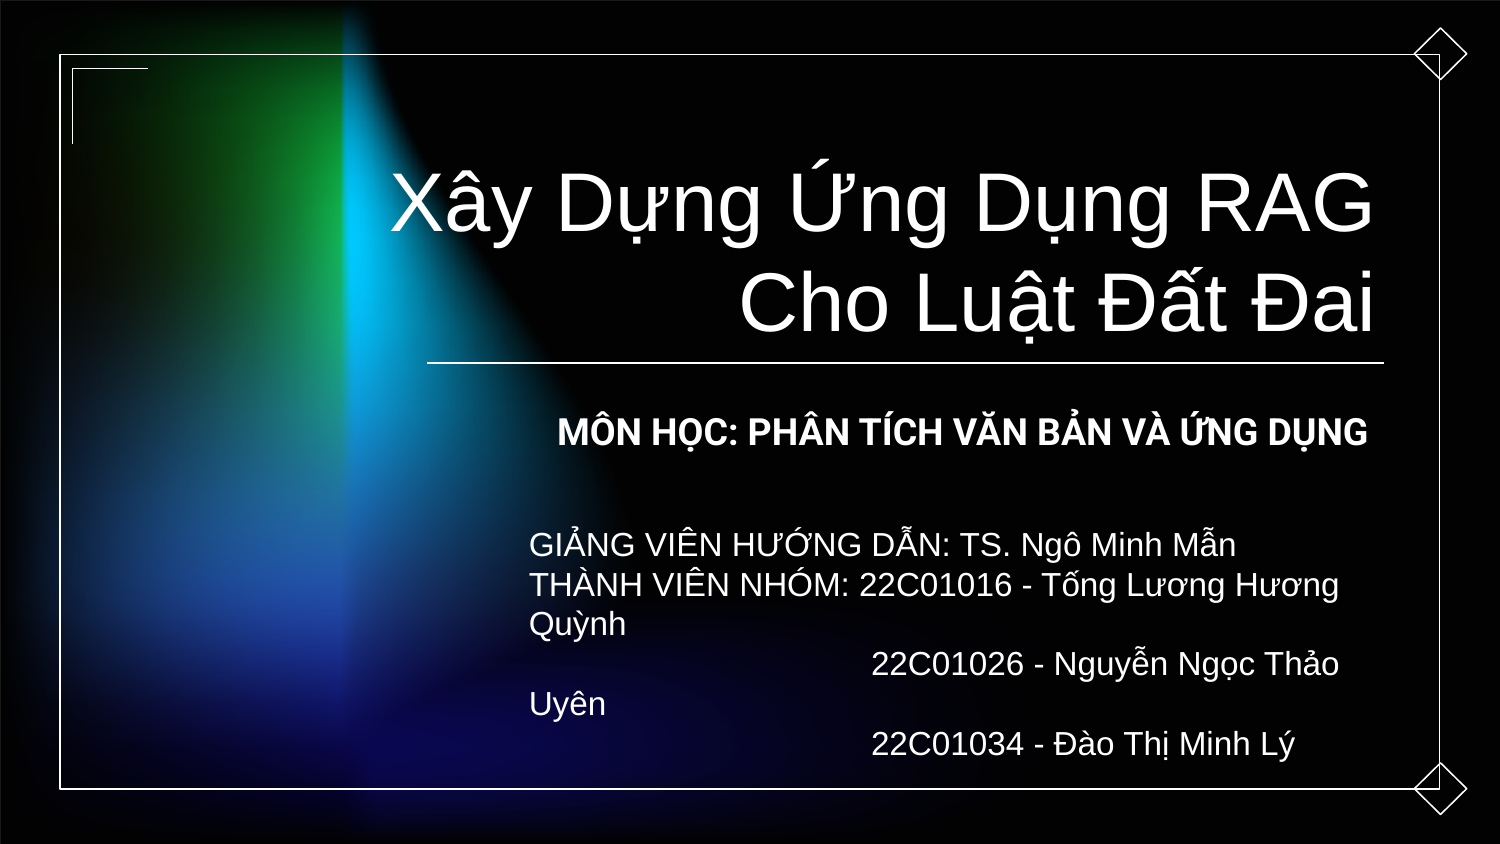

# Xây Dựng Ứng Dụng RAG
Cho Luật Đất Đai
MÔN HỌC: PHÂN TÍCH VĂN BẢN VÀ ỨNG DỤNG

GIẢNG VIÊN HƯỚNG DẪN: TS. Ngô Minh Mẫn
THÀNH VIÊN NHÓM: 22C01016 - Tống Lương Hương Quỳnh
                                     22C01026 - Nguyễn Ngọc Thảo Uyên
                                     22C01034 - Đào Thị Minh Lý